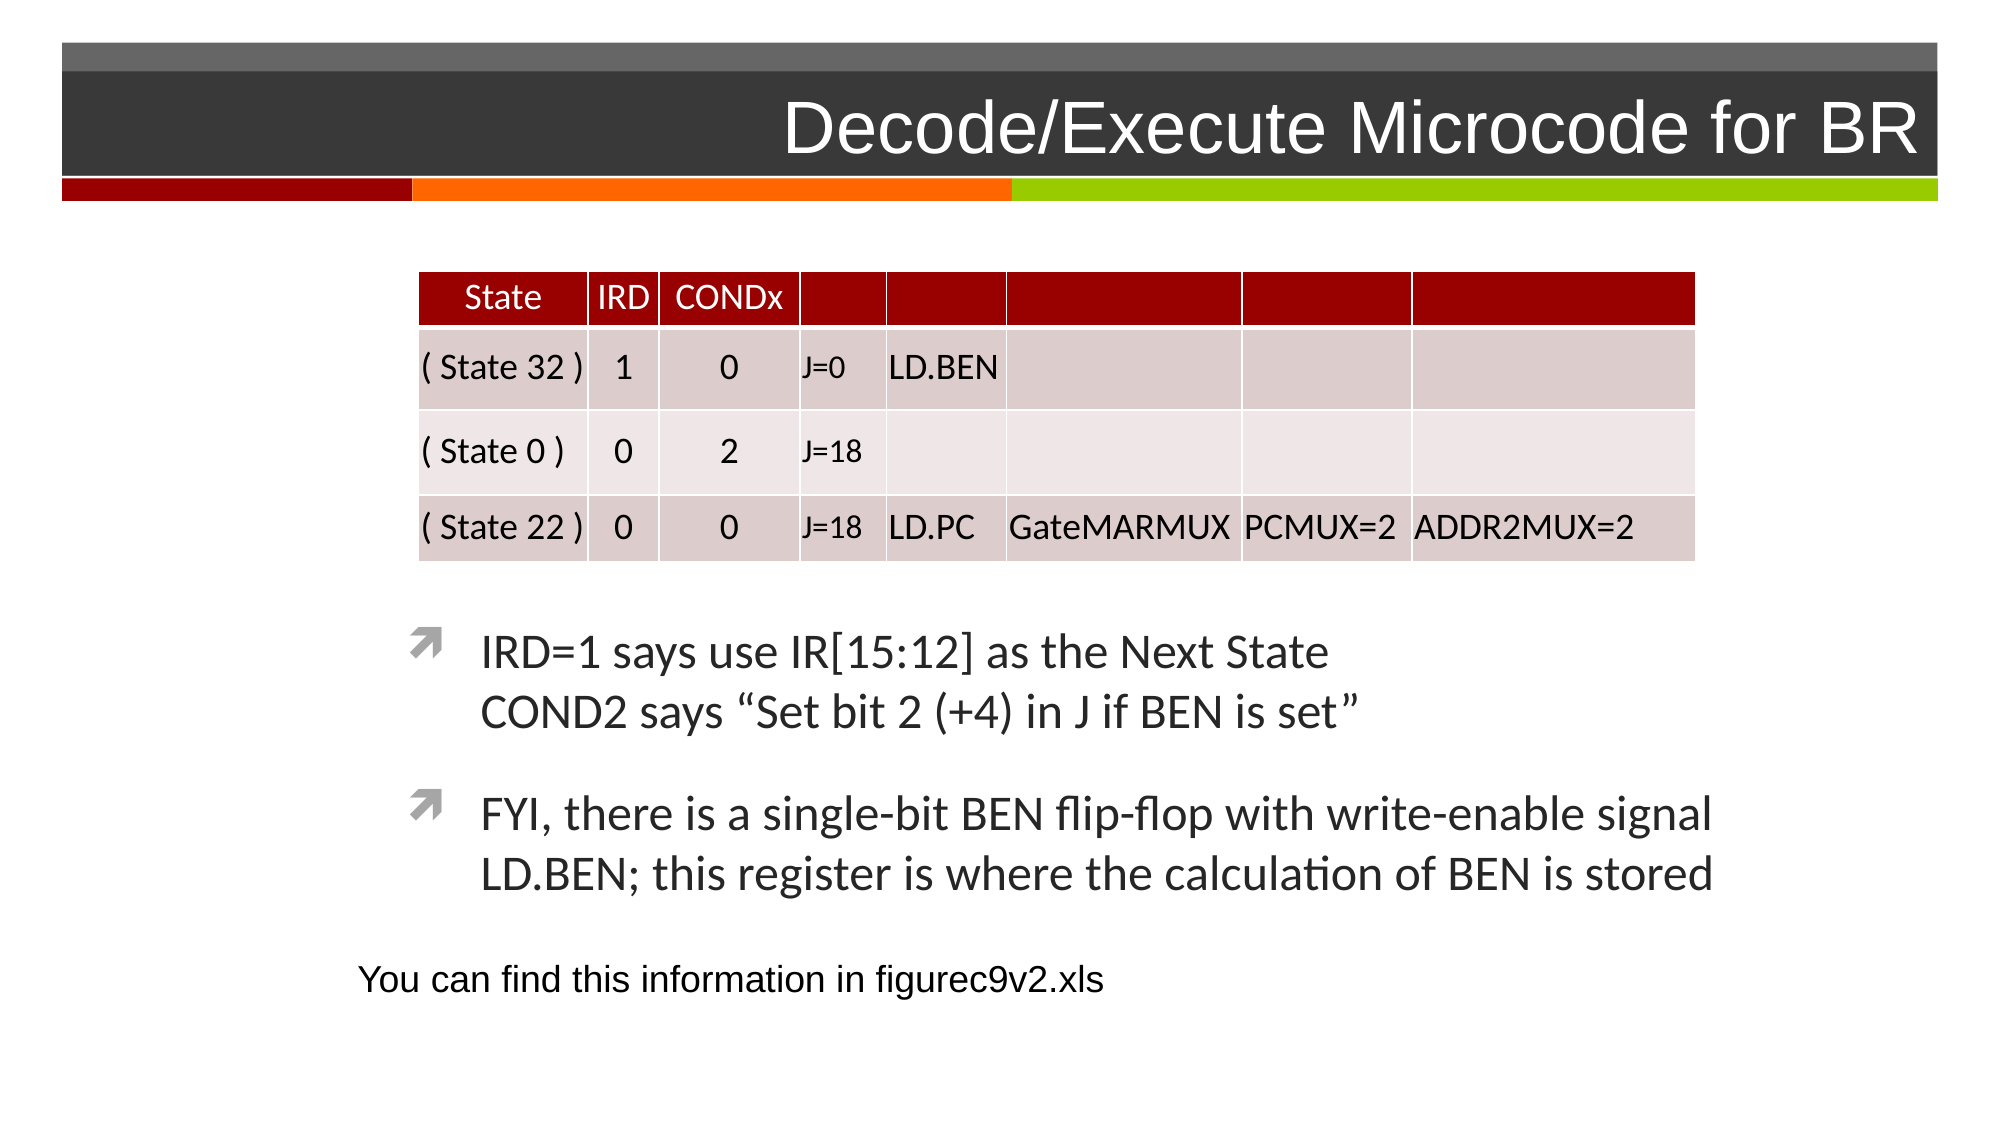

# Decode/Execute Microcode for BR
| State | IRD | CONDx |  |  |  |  |  |
| --- | --- | --- | --- | --- | --- | --- | --- |
| ( State 32 ) | 1 | 0 | J=0 | LD.BEN |  |  |  |
| ( State 0 ) | 0 | 2 | J=18 |  |  |  |  |
| ( State 22 ) | 0 | 0 | J=18 | LD.PC | GateMARMUX | PCMUX=2 | ADDR2MUX=2 |
IRD=1 says use IR[15:12] as the Next State
COND2 says “Set bit 2 (+4) in J if BEN is set”
FYI, there is a single-bit BEN flip-flop with write-enable signal LD.BEN; this register is where the calculation of BEN is stored
You can find this information in figurec9v2.xls